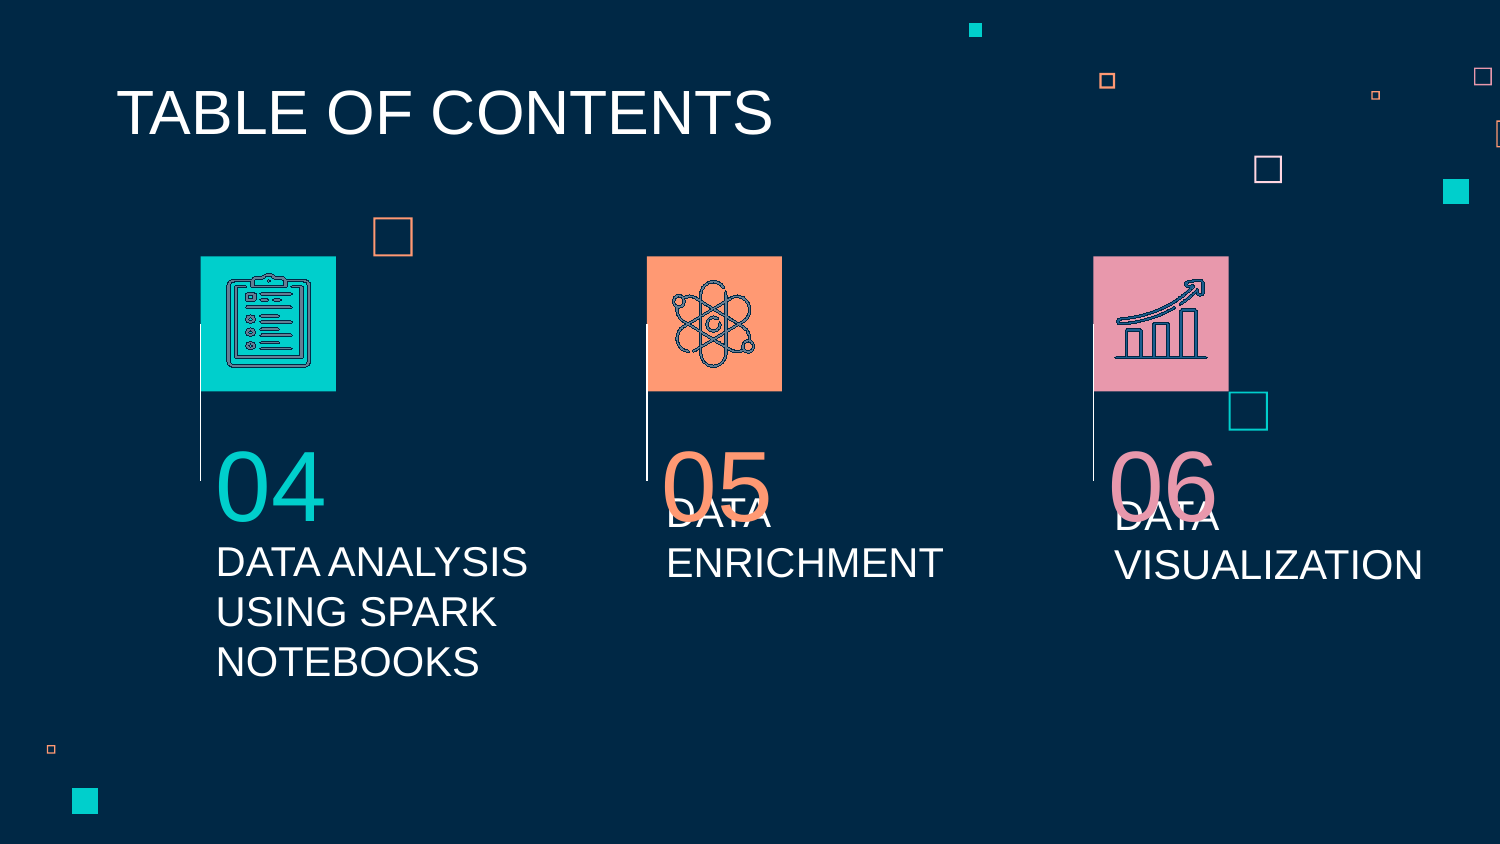

TABLE OF CONTENTS

04
05
06
DATA ENRICHMENT
DATA VISUALIZATION
# DATA ANALYSIS USING SPARK NOTEBOOKS